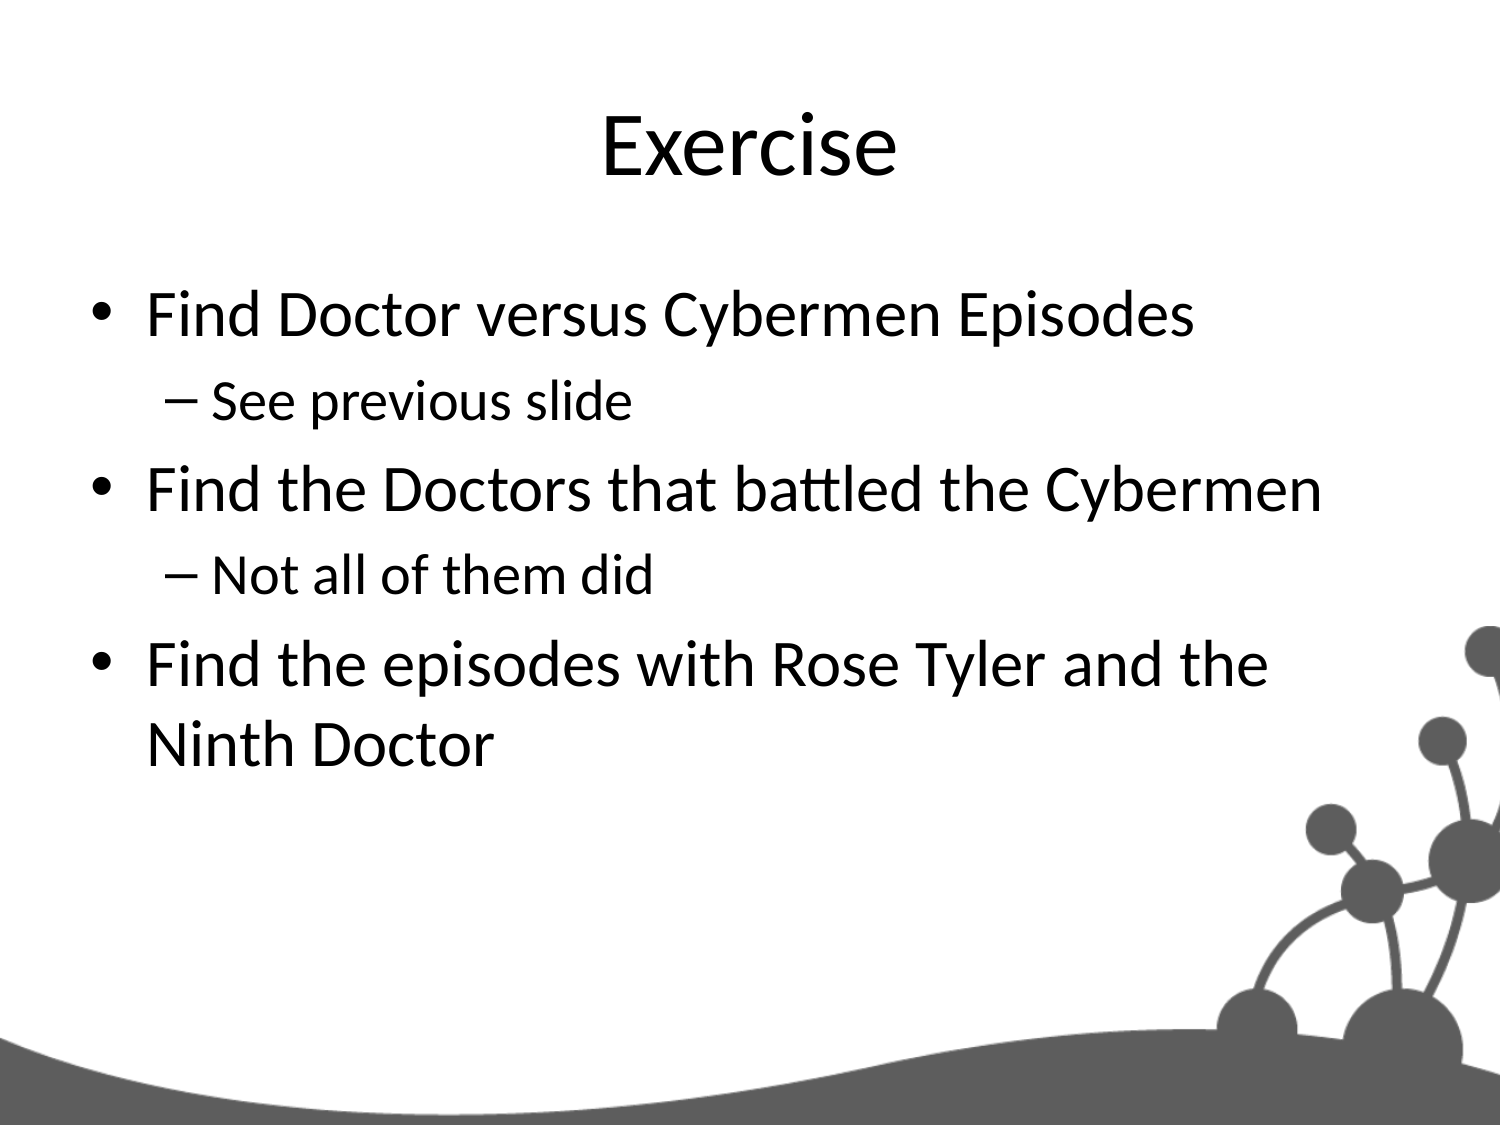

# Exercise
Find Doctor versus Cybermen Episodes
See previous slide
Find the Doctors that battled the Cybermen
Not all of them did
Find the episodes with Rose Tyler and the Ninth Doctor